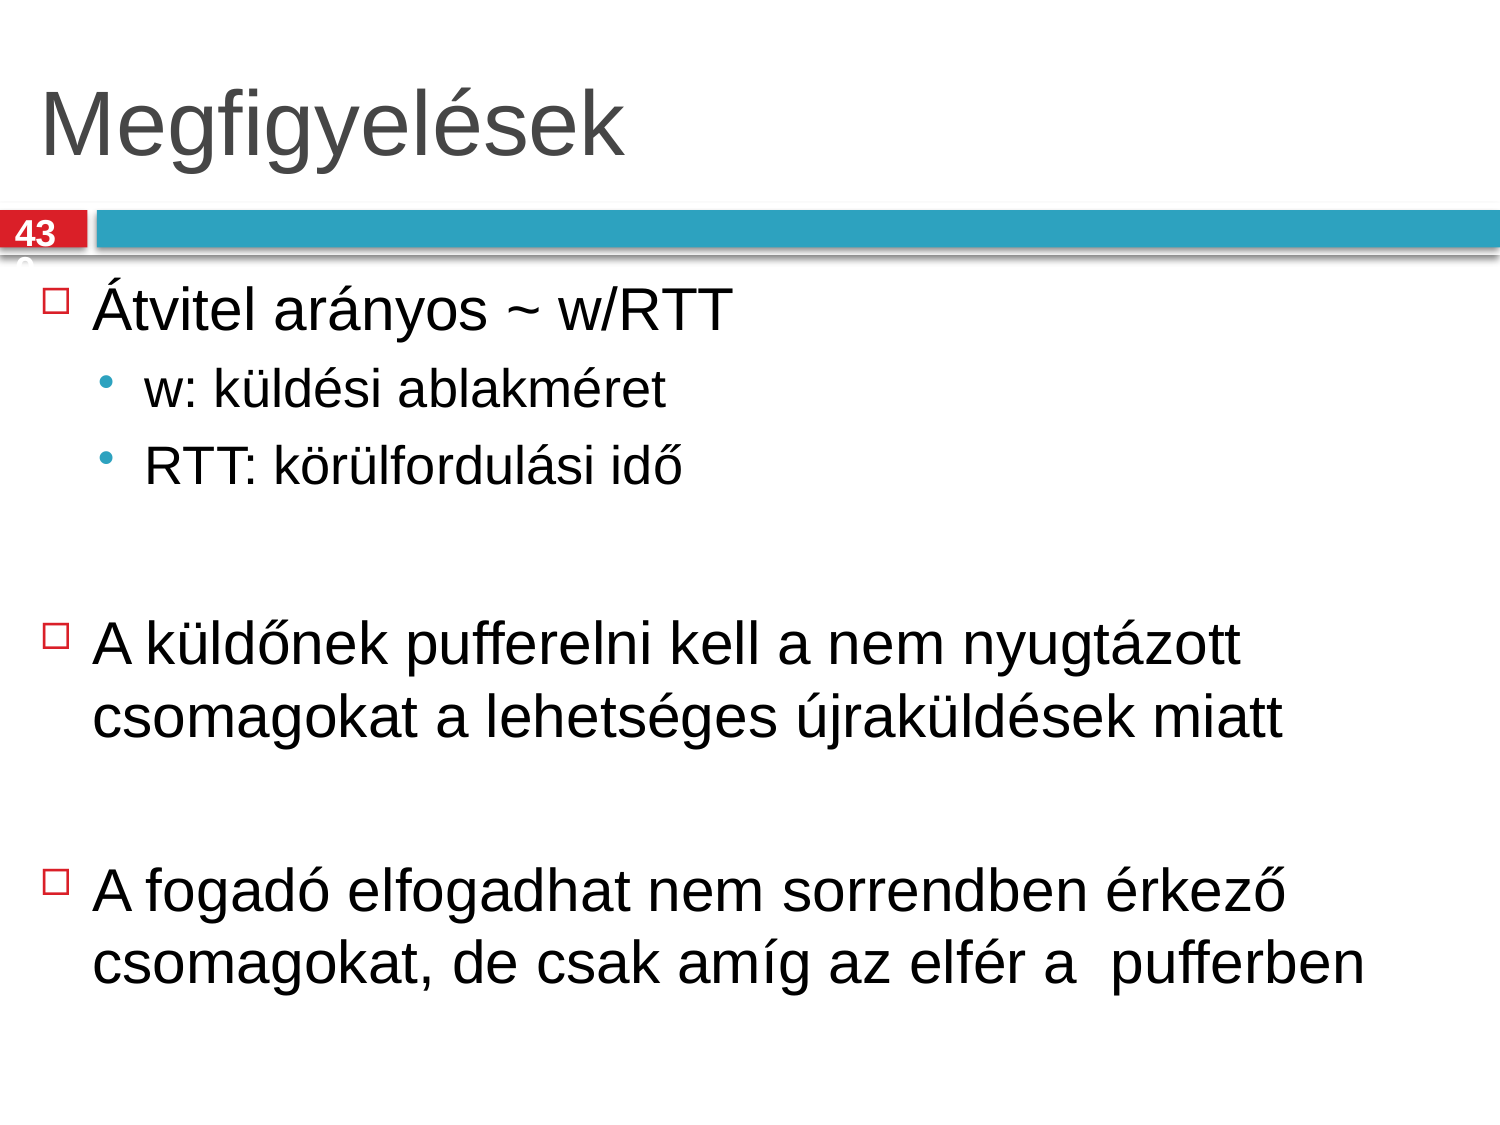

# Megfigyelések
430
Átvitel arányos ~ w/RTT
w: küldési ablakméret
RTT: körülfordulási idő

A küldőnek pufferelni kell a nem nyugtázott csomagokat a lehetséges újraküldések miatt

A fogadó elfogadhat nem sorrendben érkező csomagokat, de csak amíg az elfér a  pufferben